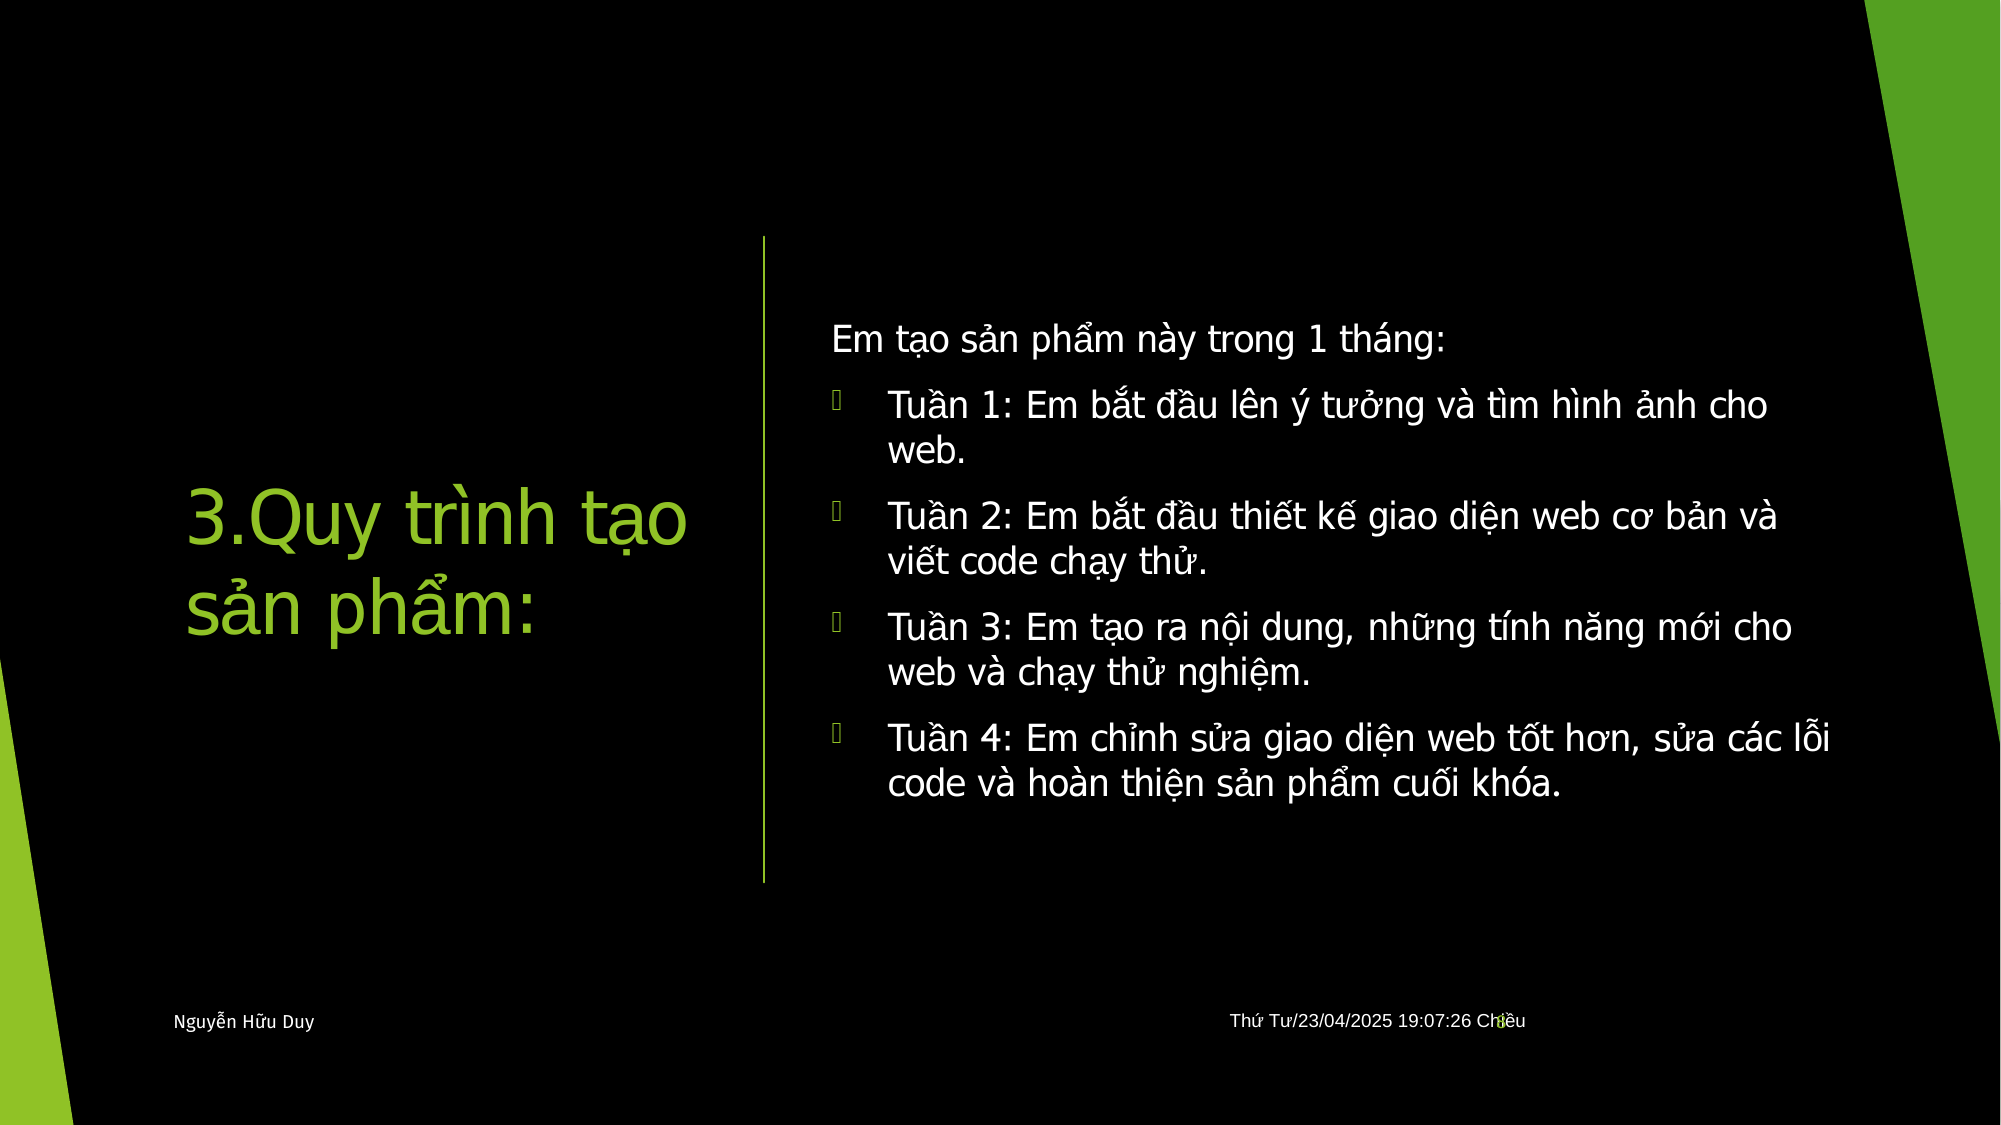

Em tạo sản phẩm này trong 1 tháng:
Tuần 1: Em bắt đầu lên ý tưởng và tìm hình ảnh cho web.
Tuần 2: Em bắt đầu thiết kế giao diện web cơ bản và viết code chạy thử.
Tuần 3: Em tạo ra nội dung, những tính năng mới cho web và chạy thử nghiệm.
Tuần 4: Em chỉnh sửa giao diện web tốt hơn, sửa các lỗi code và hoàn thiện sản phẩm cuối khóa.
# 3.Quy trình tạo sản phẩm:

Nguyễn Hữu Duy
Thứ Tư/23/04/2025 19:07:26 Chiều
8